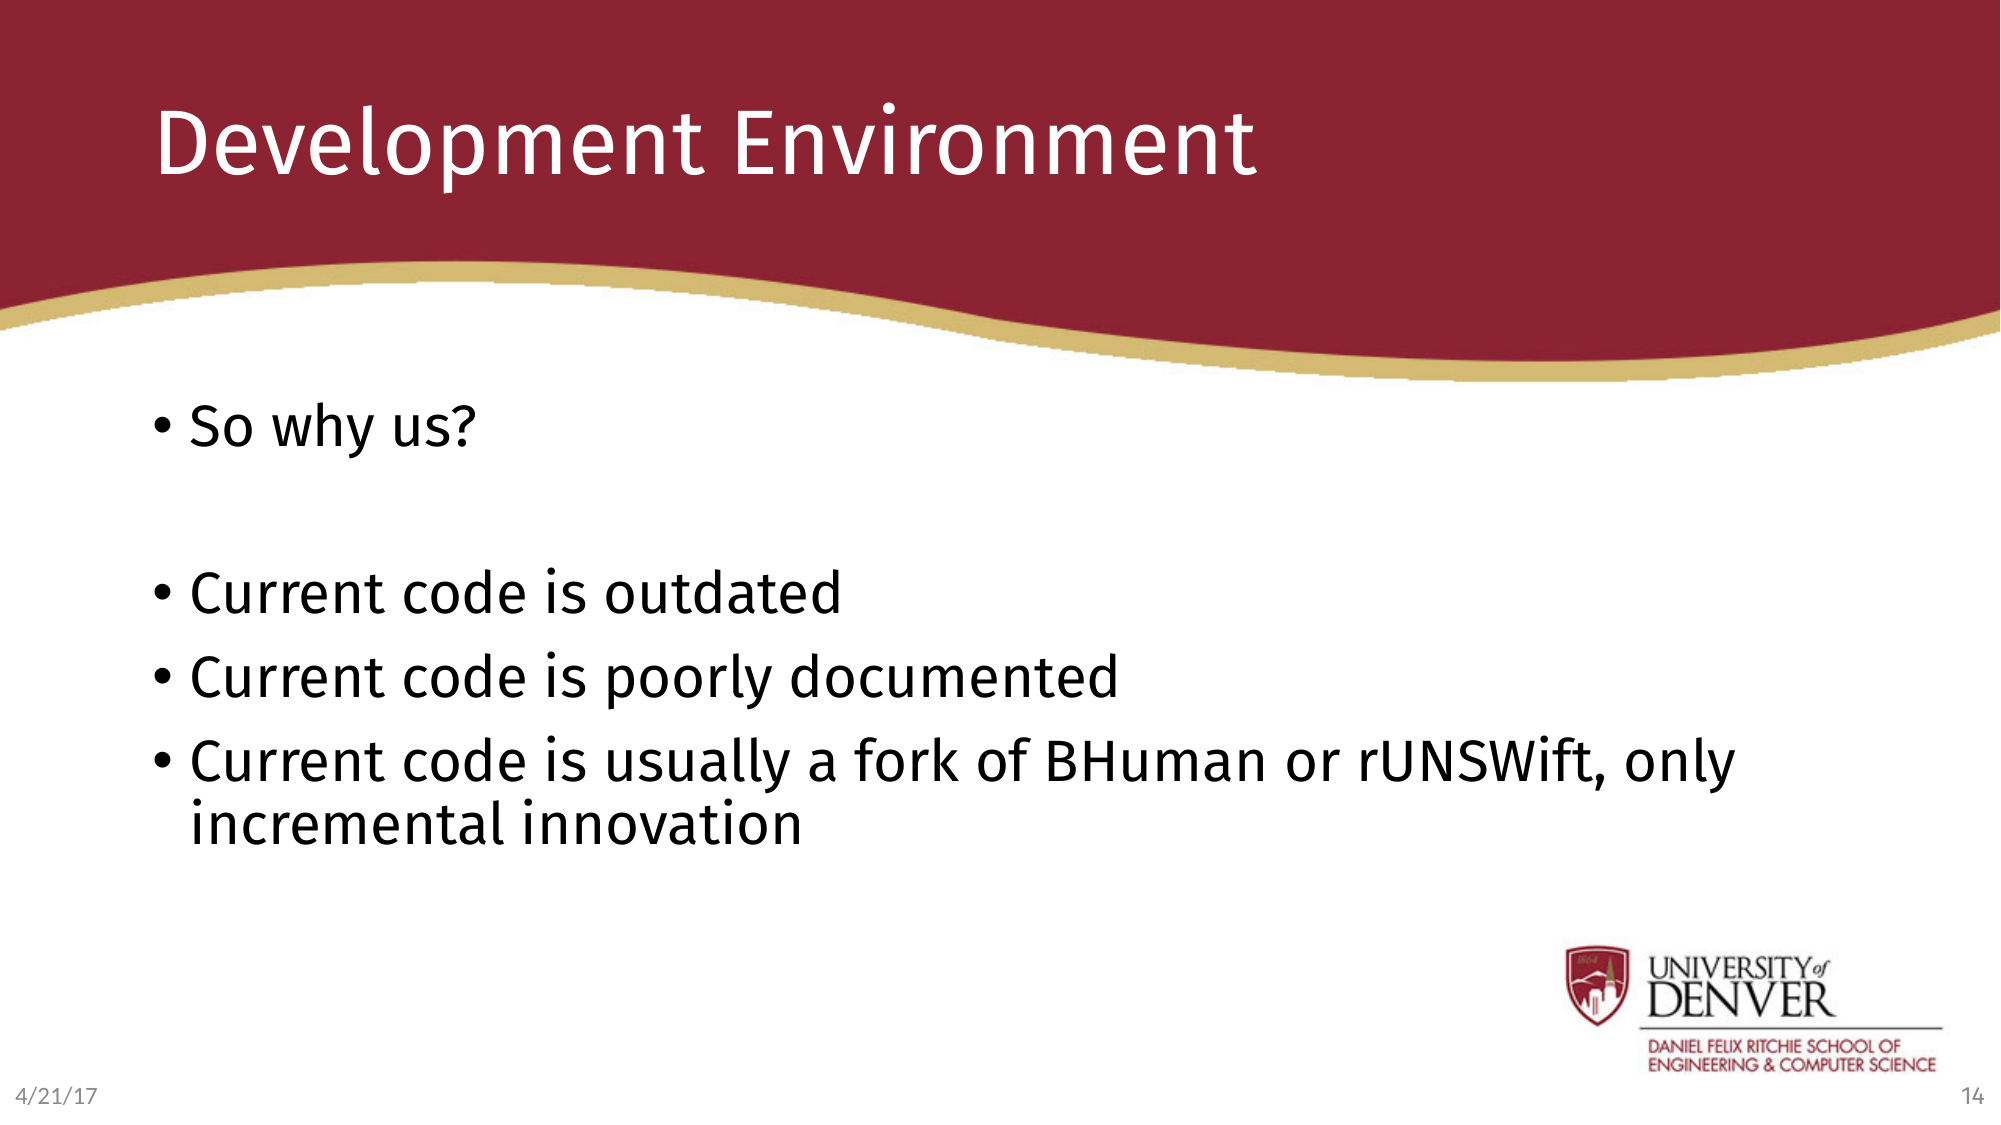

# Development Environment
So why us?

Current code is outdated
Current code is poorly documented
Current code is usually a fork of BHuman or rUNSWift, only incremental innovation
4/21/17
14